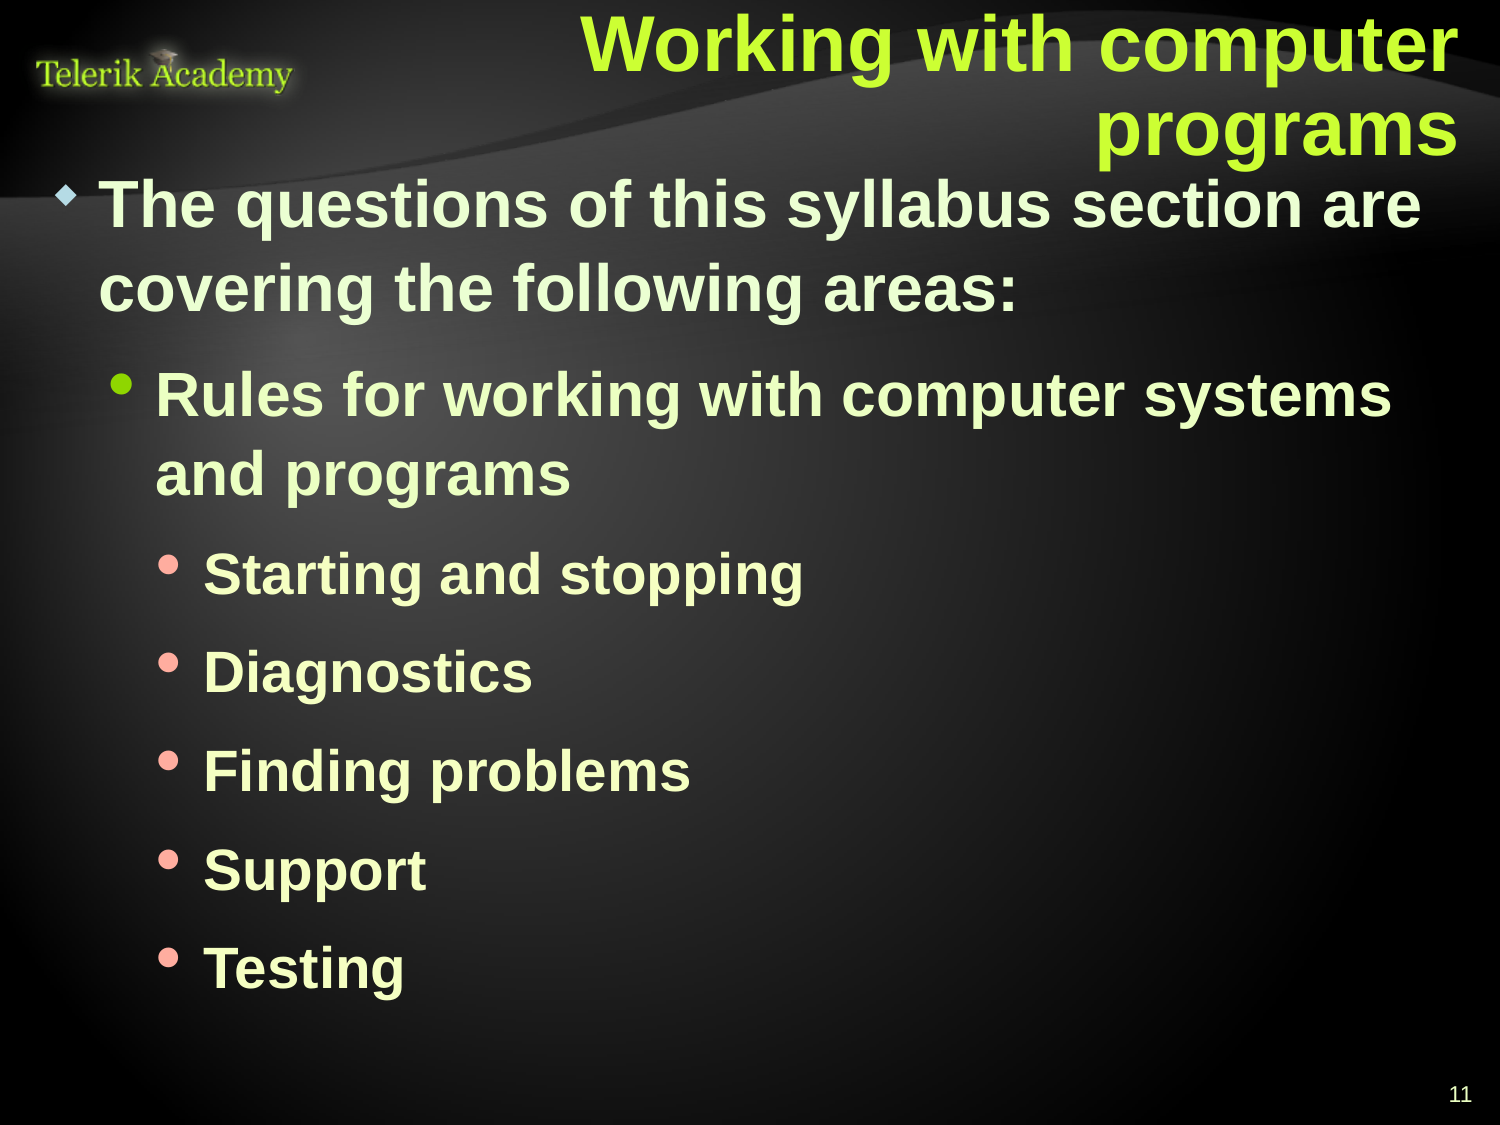

# Working with computer programs
The questions of this syllabus section are covering the following areas:
Rules for working with computer systems and programs
Starting and stopping
Diagnostics
Finding problems
Support
Testing
11